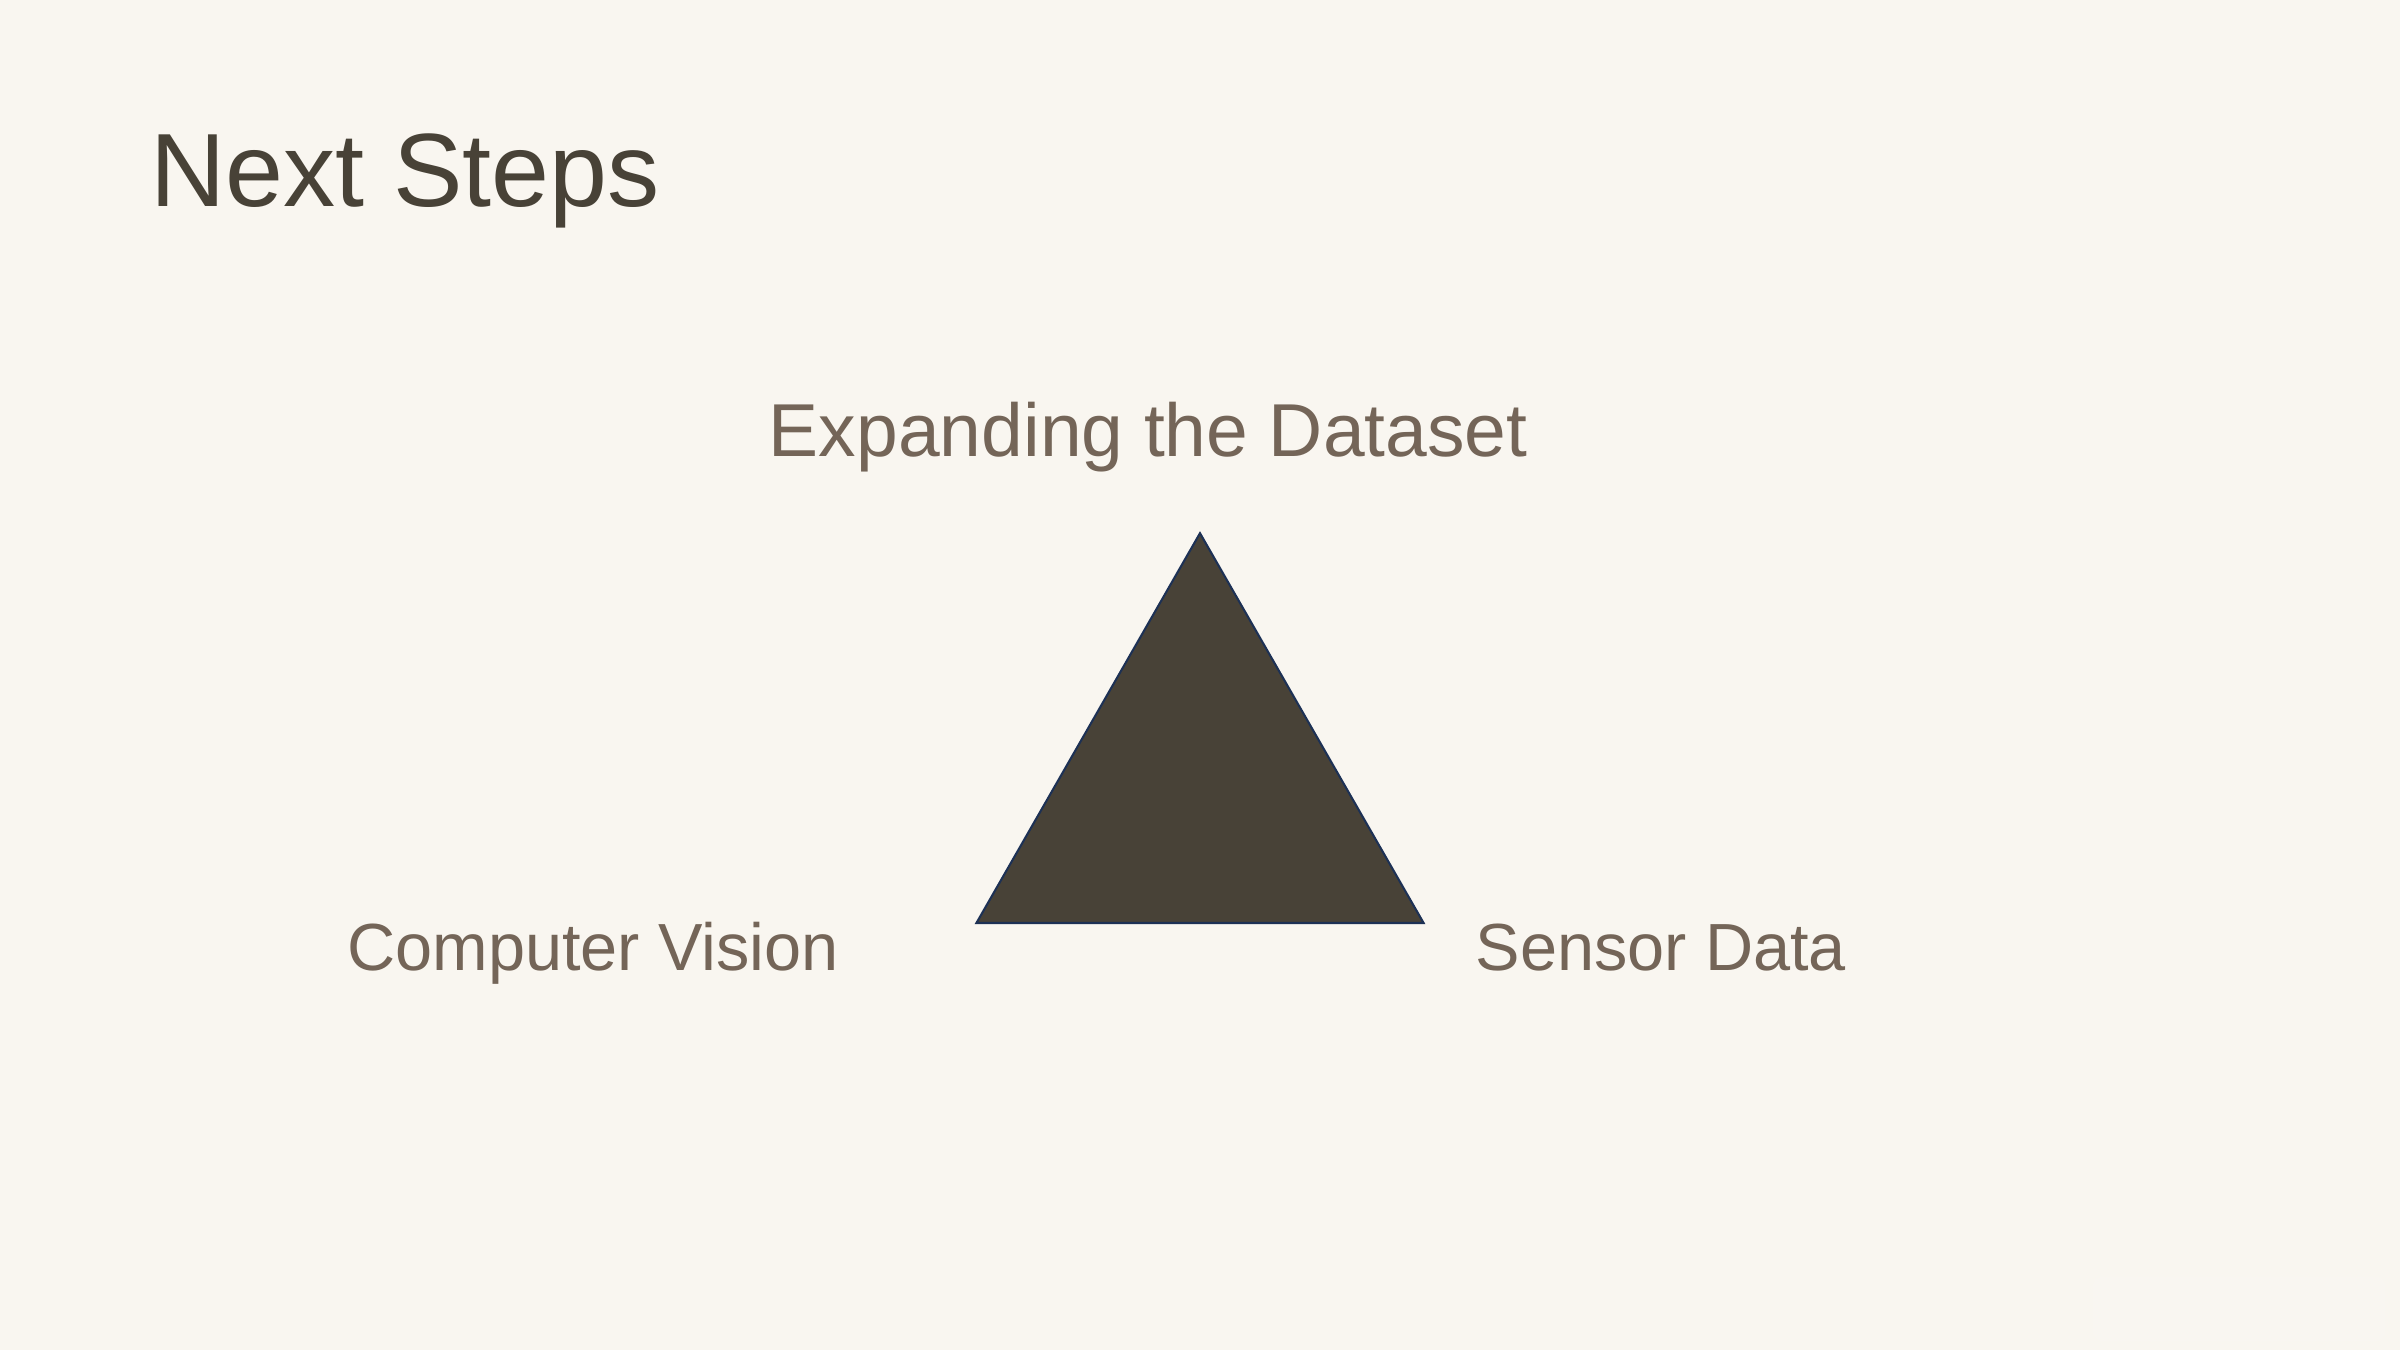

Next Steps
Expanding the Dataset

Sensor Data
Computer Vision